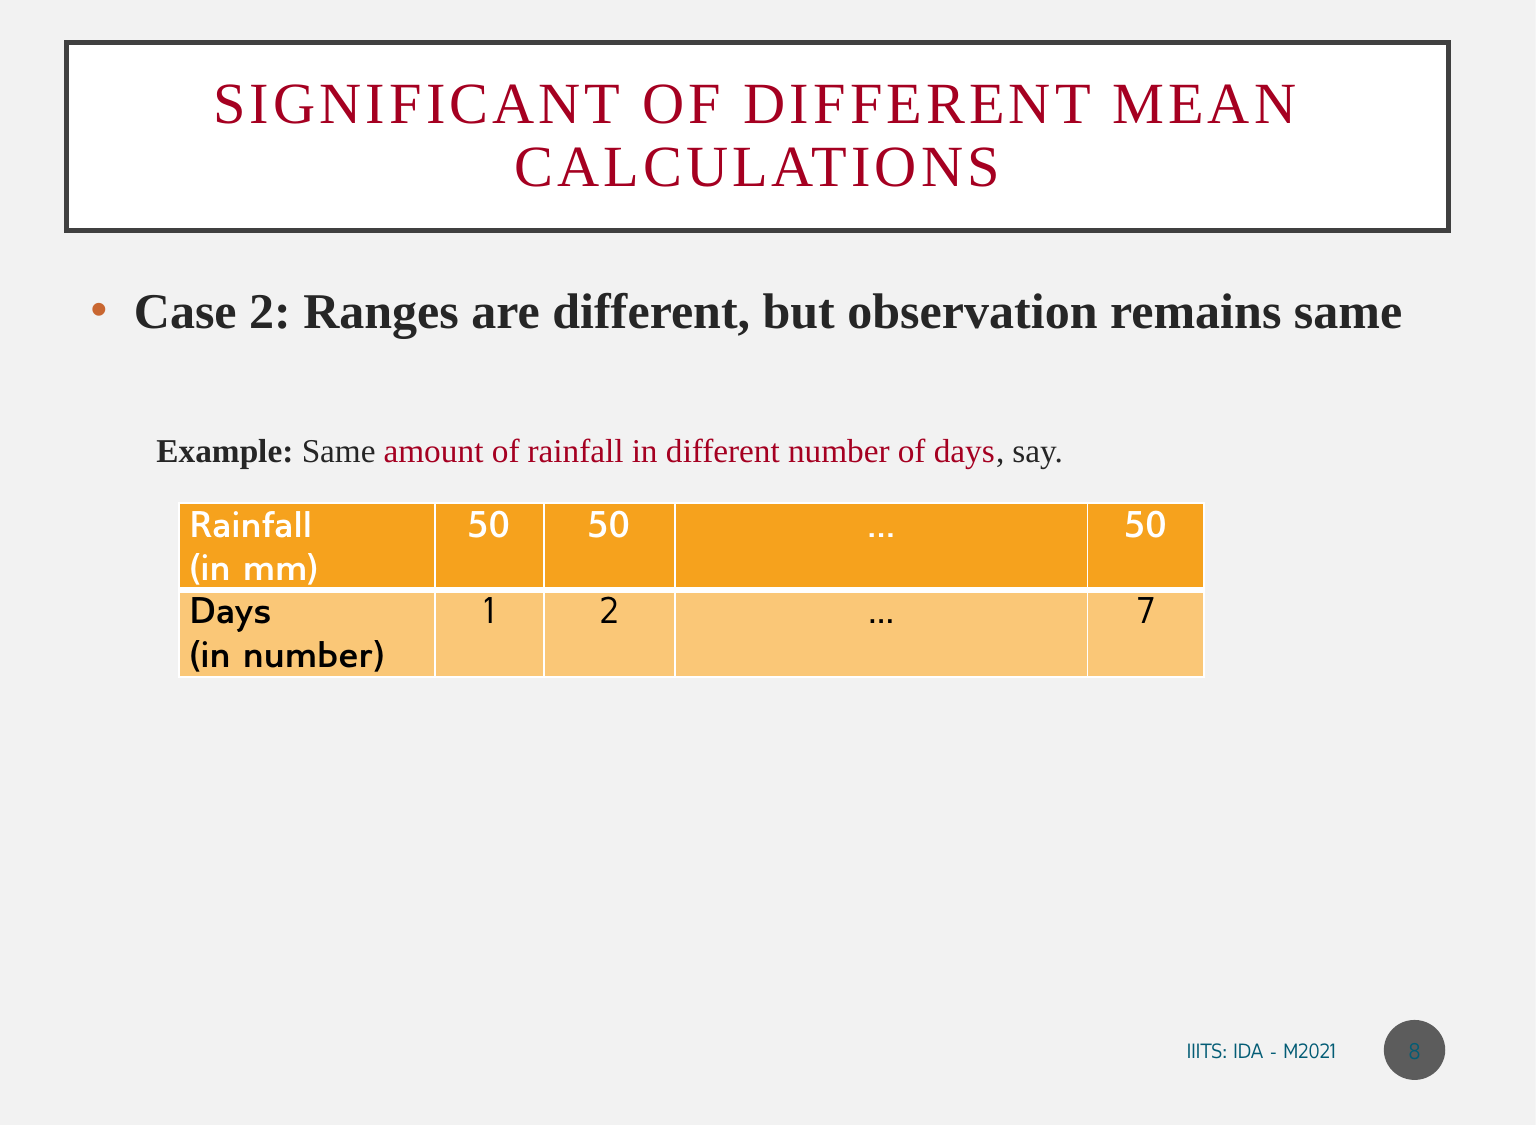

# Significant of different mean calculations
Case 2: Ranges are different, but observation remains same

        Example: Same amount of rainfall in different number of days, say.

| Rainfall (in mm) | 50 | 50 | … | 50 |
| --- | --- | --- | --- | --- |
| Days (in number) | 1 | 2 | … | 7 |
8
IIITS: IDA - M2021